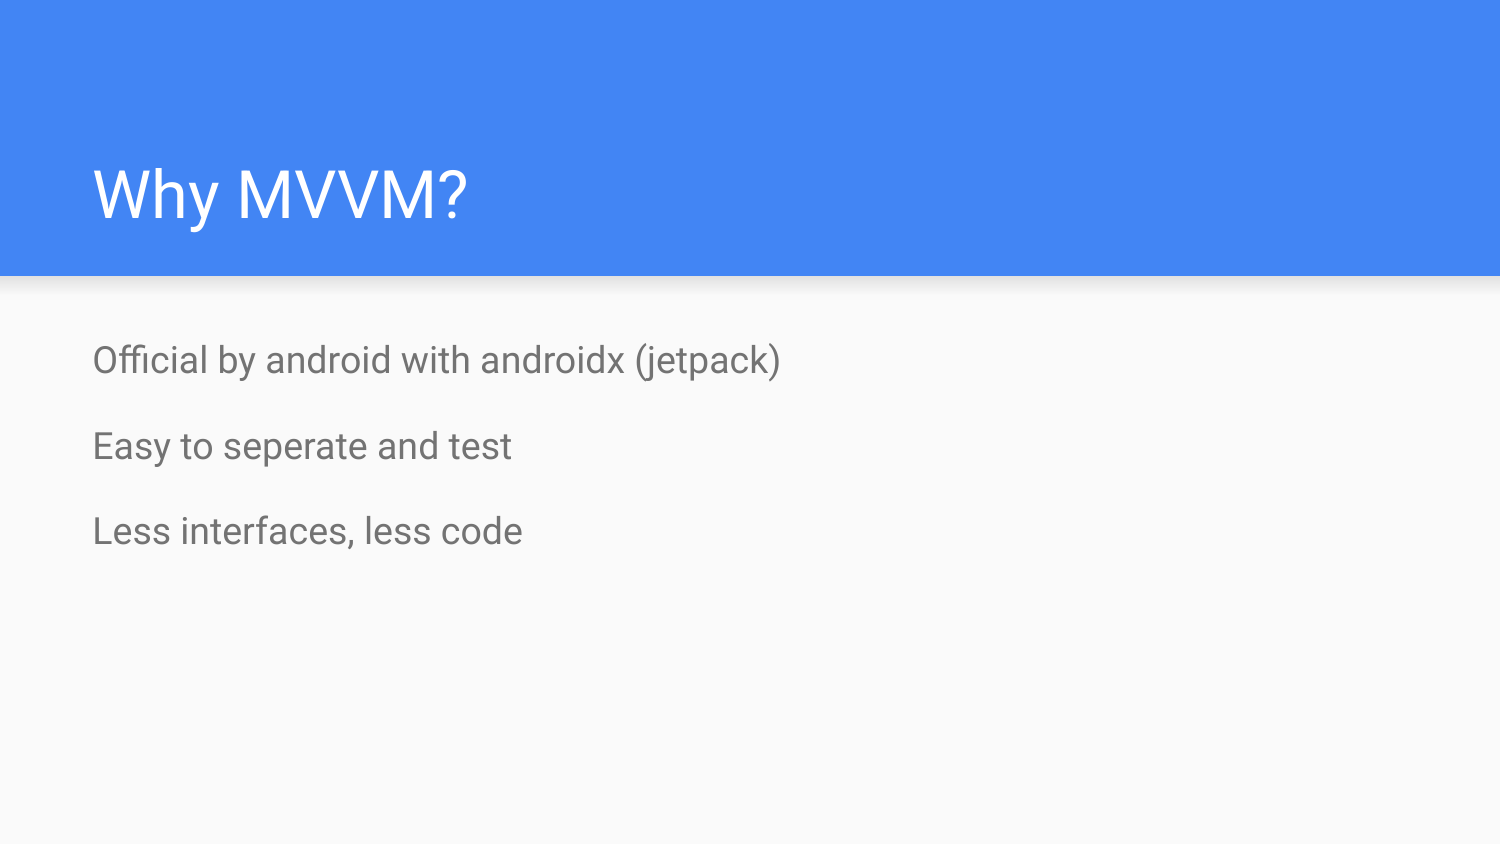

# Why MVVM?
Official by android with androidx (jetpack)
Easy to seperate and test
Less interfaces, less code